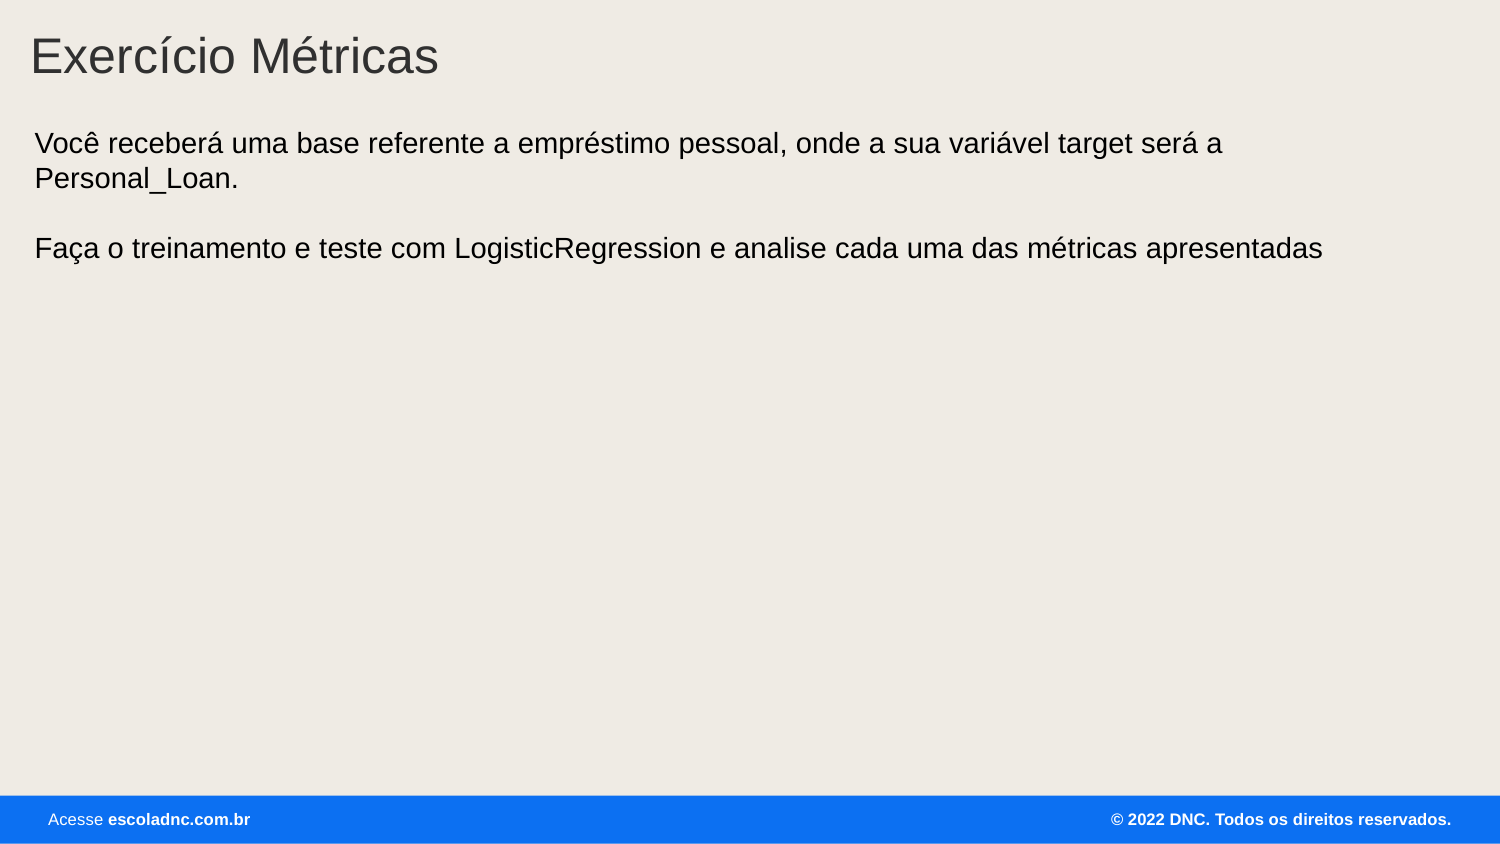

Exercício Métricas
Você receberá uma base referente a empréstimo pessoal, onde a sua variável target será a Personal_Loan.

Faça o treinamento e teste com LogisticRegression e analise cada uma das métricas apresentadas